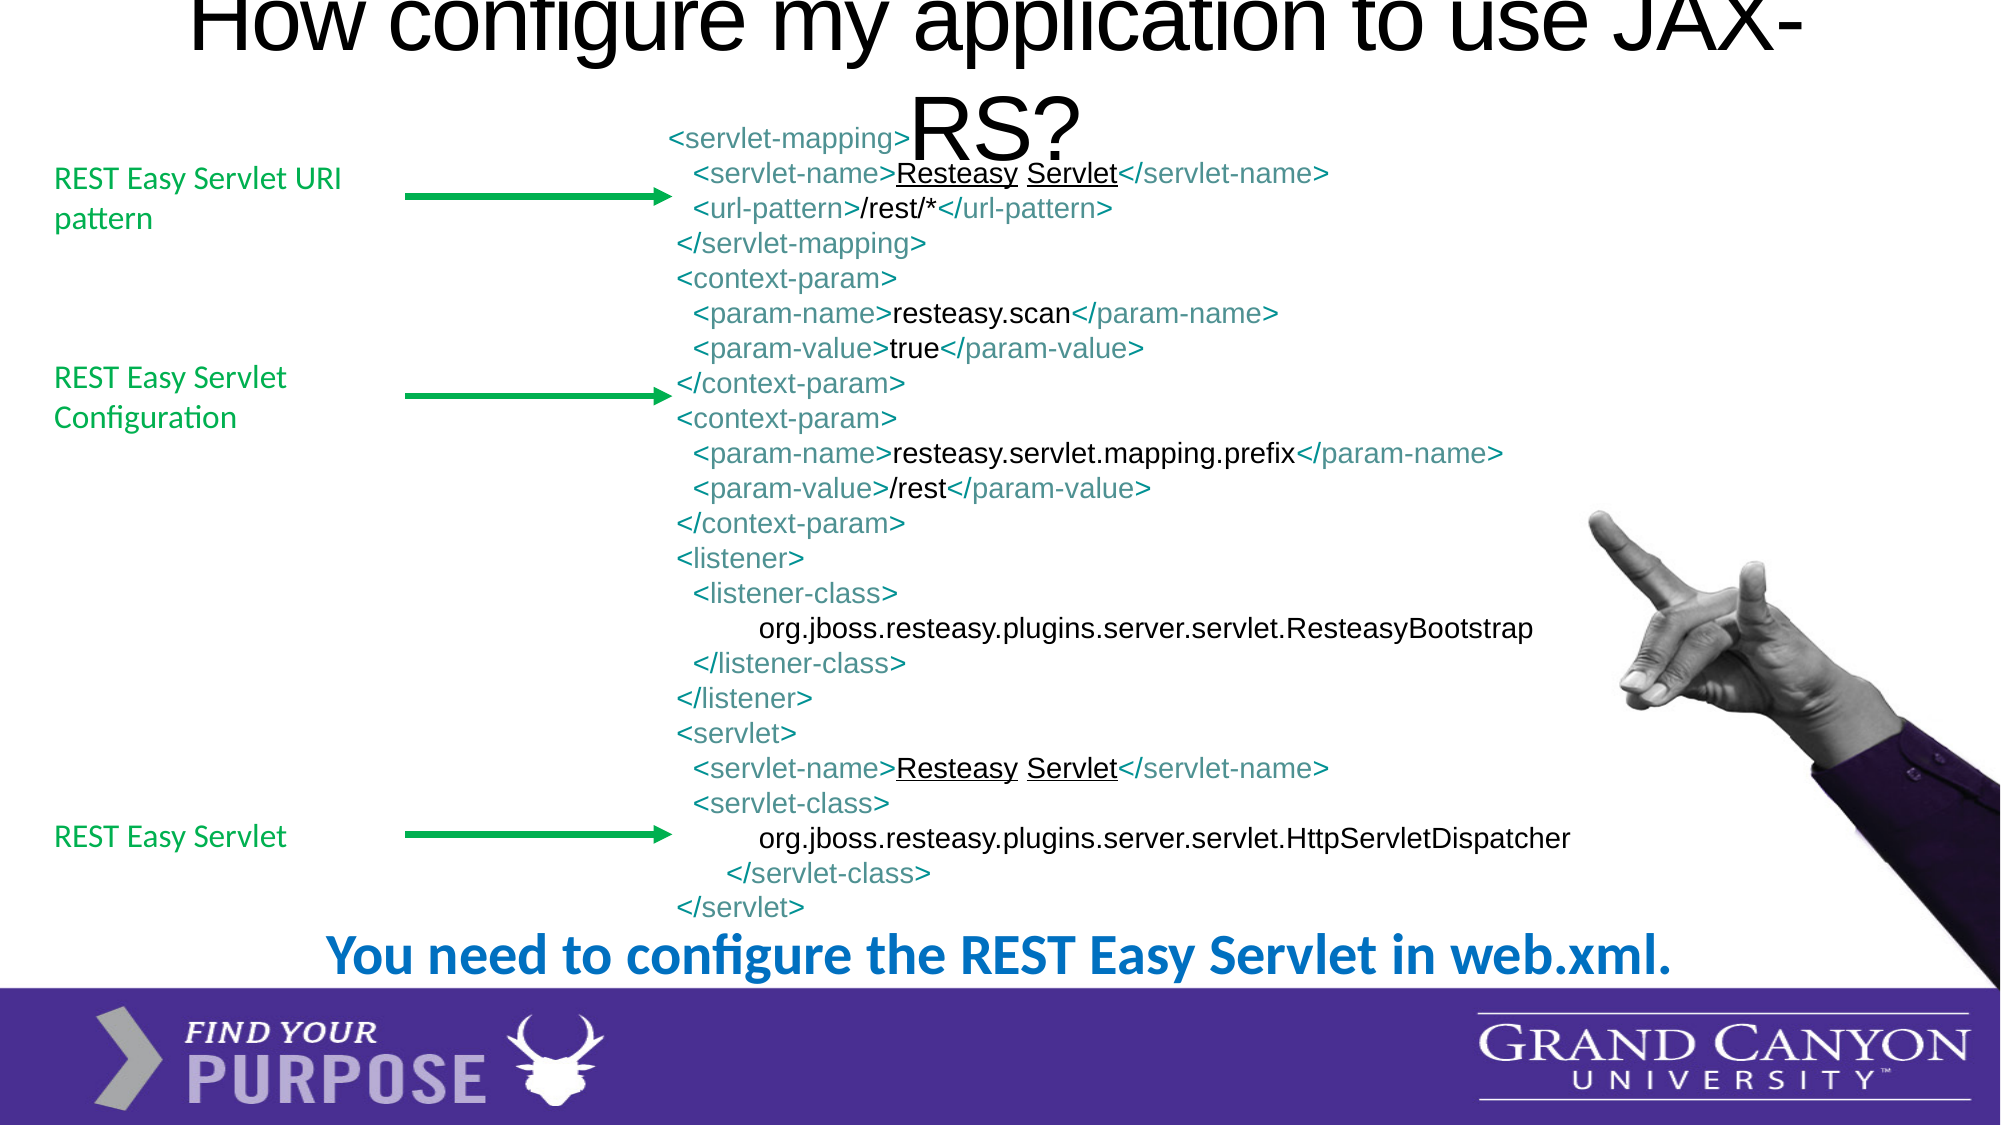

# How configure my application to use JAX-RS?
 <servlet-mapping>
    <servlet-name>Resteasy Servlet</servlet-name>
    <url-pattern>/rest/*</url-pattern>
  </servlet-mapping>
  <context-param>
    <param-name>resteasy.scan</param-name>
    <param-value>true</param-value>
  </context-param>
  <context-param>
    <param-name>resteasy.servlet.mapping.prefix</param-name>
    <param-value>/rest</param-value>
  </context-param>
  <listener>
    <listener-class>
            org.jboss.resteasy.plugins.server.servlet.ResteasyBootstrap
    </listener-class>
  </listener>
  <servlet>
    <servlet-name>Resteasy Servlet</servlet-name>
    <servlet-class>
            org.jboss.resteasy.plugins.server.servlet.HttpServletDispatcher
        </servlet-class>
  </servlet>
REST Easy Servlet URI pattern
REST Easy Servlet Configuration
REST Easy Servlet
You need to configure the REST Easy Servlet in web.xml.